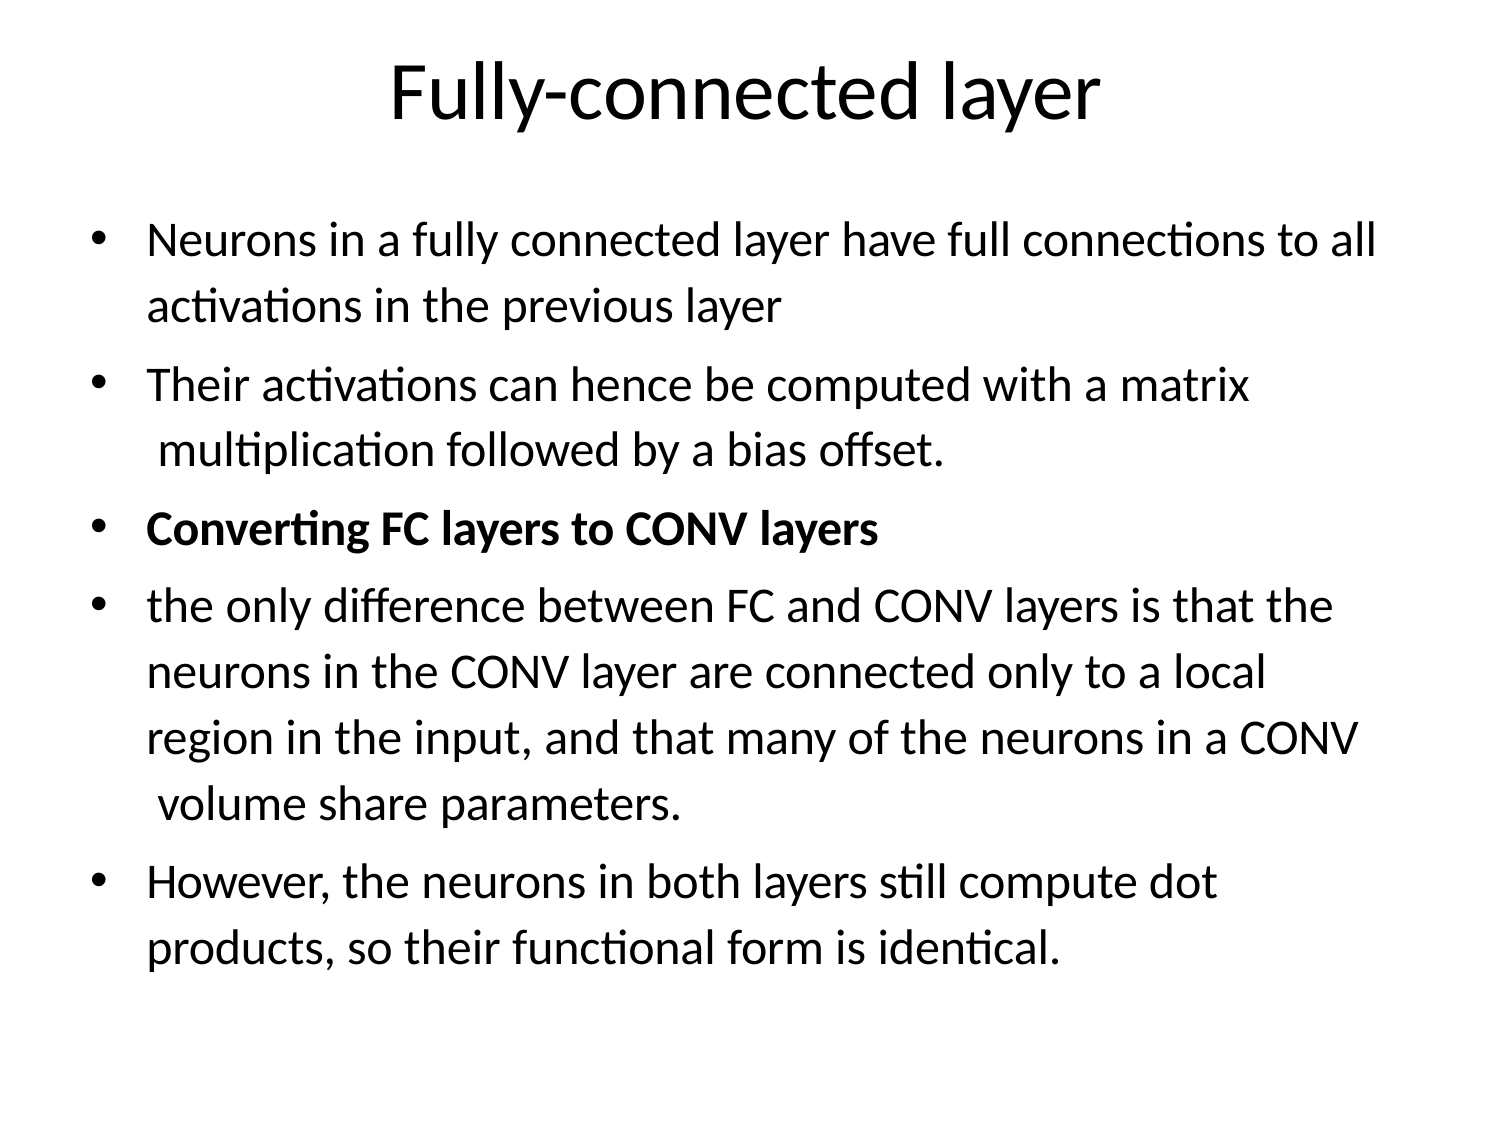

# Fully-connected layer
Neurons in a fully connected layer have full connections to all  activations in the previous layer
Their activations can hence be computed with a matrix  multiplication followed by a bias offset.
Converting FC layers to CONV layers
the only difference between FC and CONV layers is that the  neurons in the CONV layer are connected only to a local  region in the input, and that many of the neurons in a CONV  volume share parameters.
However, the neurons in both layers still compute dot  products, so their functional form is identical.